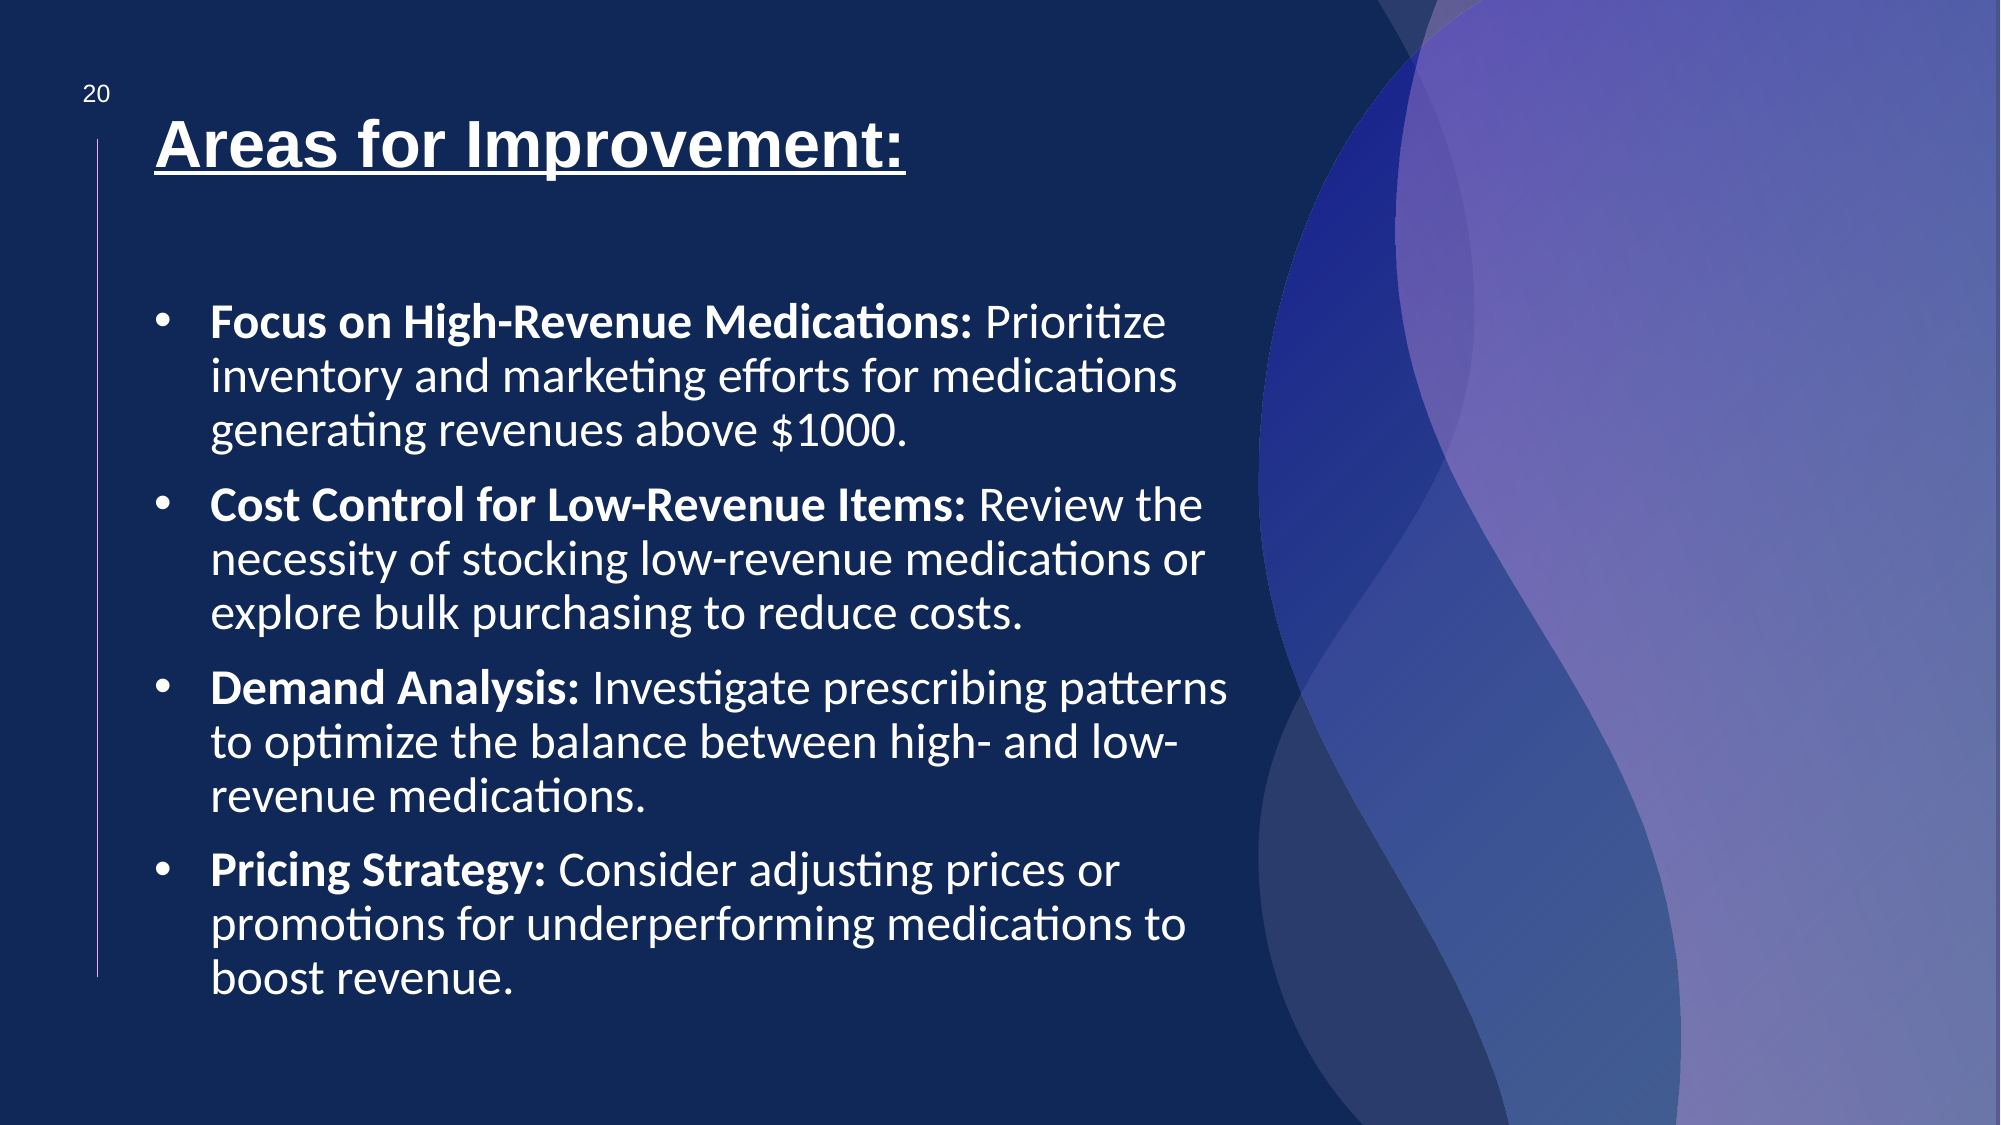

20
Areas for Improvement:

Focus on High-Revenue Medications: Prioritize inventory and marketing efforts for medications generating revenues above $1000.
Cost Control for Low-Revenue Items: Review the necessity of stocking low-revenue medications or explore bulk purchasing to reduce costs.
Demand Analysis: Investigate prescribing patterns to optimize the balance between high- and low-revenue medications.
Pricing Strategy: Consider adjusting prices or promotions for underperforming medications to boost revenue.